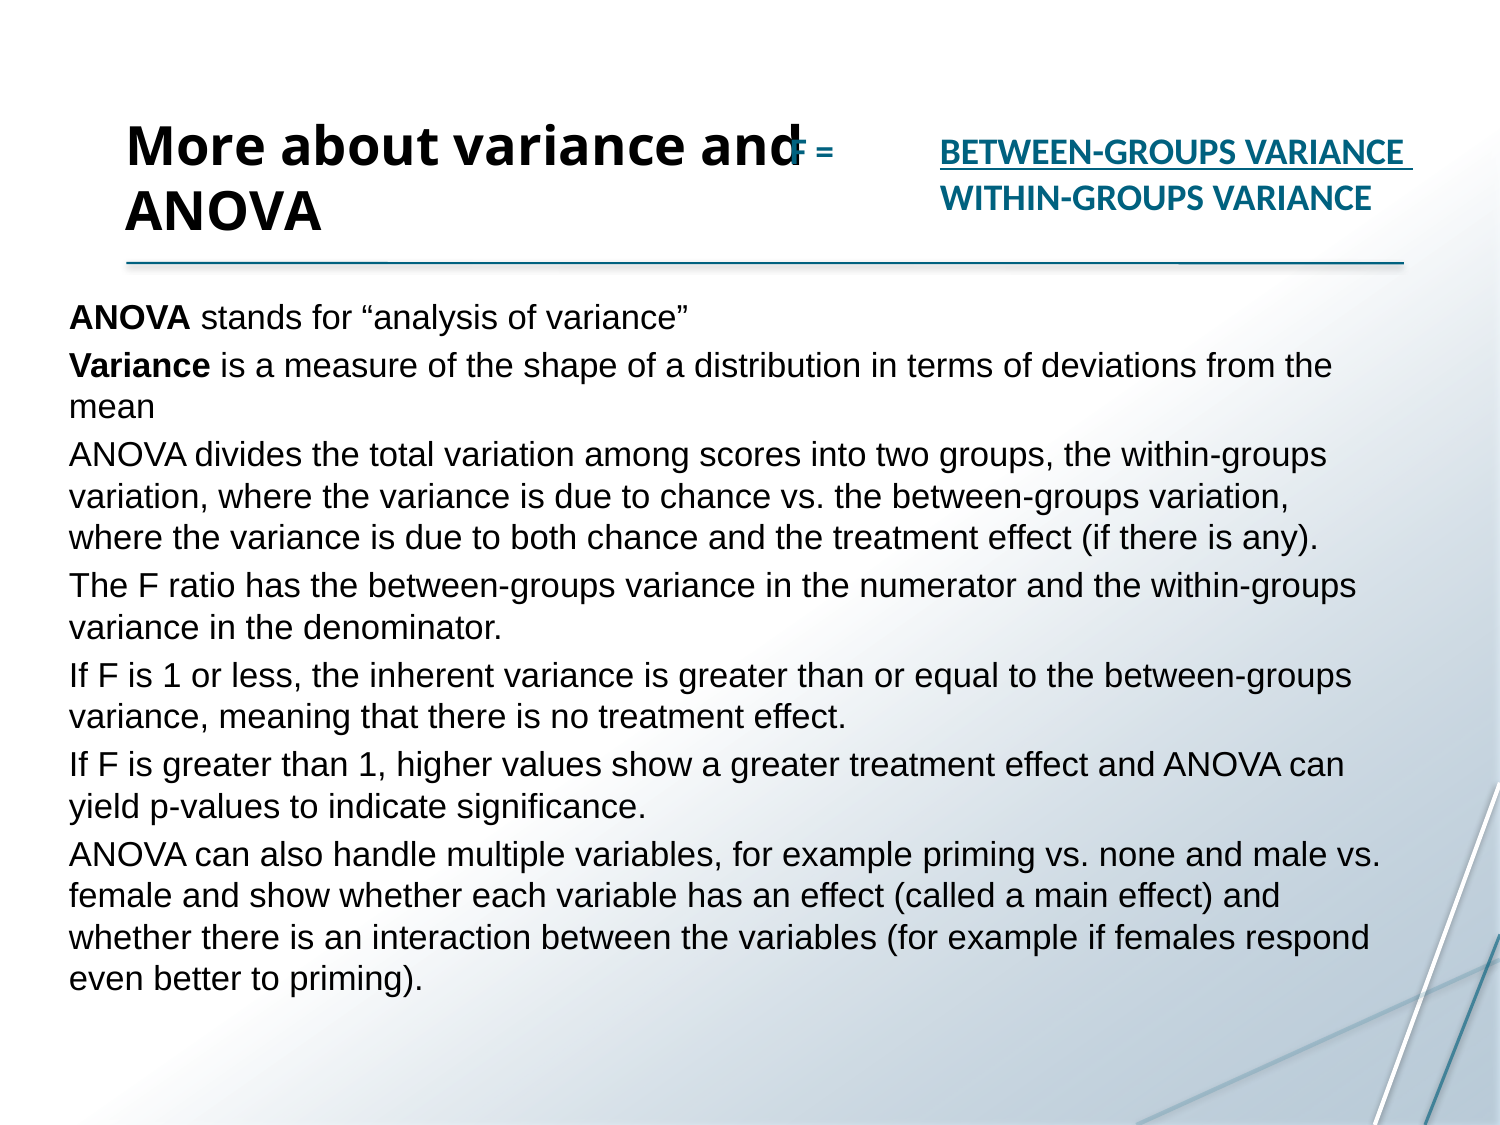

# More about variance and ANOVA
F = 	between-groups variance
	within-groups variance
ANOVA stands for “analysis of variance”
Variance is a measure of the shape of a distribution in terms of deviations from the mean
ANOVA divides the total variation among scores into two groups, the within-groups variation, where the variance is due to chance vs. the between-groups variation, where the variance is due to both chance and the treatment effect (if there is any).
The F ratio has the between-groups variance in the numerator and the within-groups variance in the denominator.
If F is 1 or less, the inherent variance is greater than or equal to the between-groups variance, meaning that there is no treatment effect.
If F is greater than 1, higher values show a greater treatment effect and ANOVA can yield p-values to indicate significance.
ANOVA can also handle multiple variables, for example priming vs. none and male vs. female and show whether each variable has an effect (called a main effect) and whether there is an interaction between the variables (for example if females respond even better to priming).